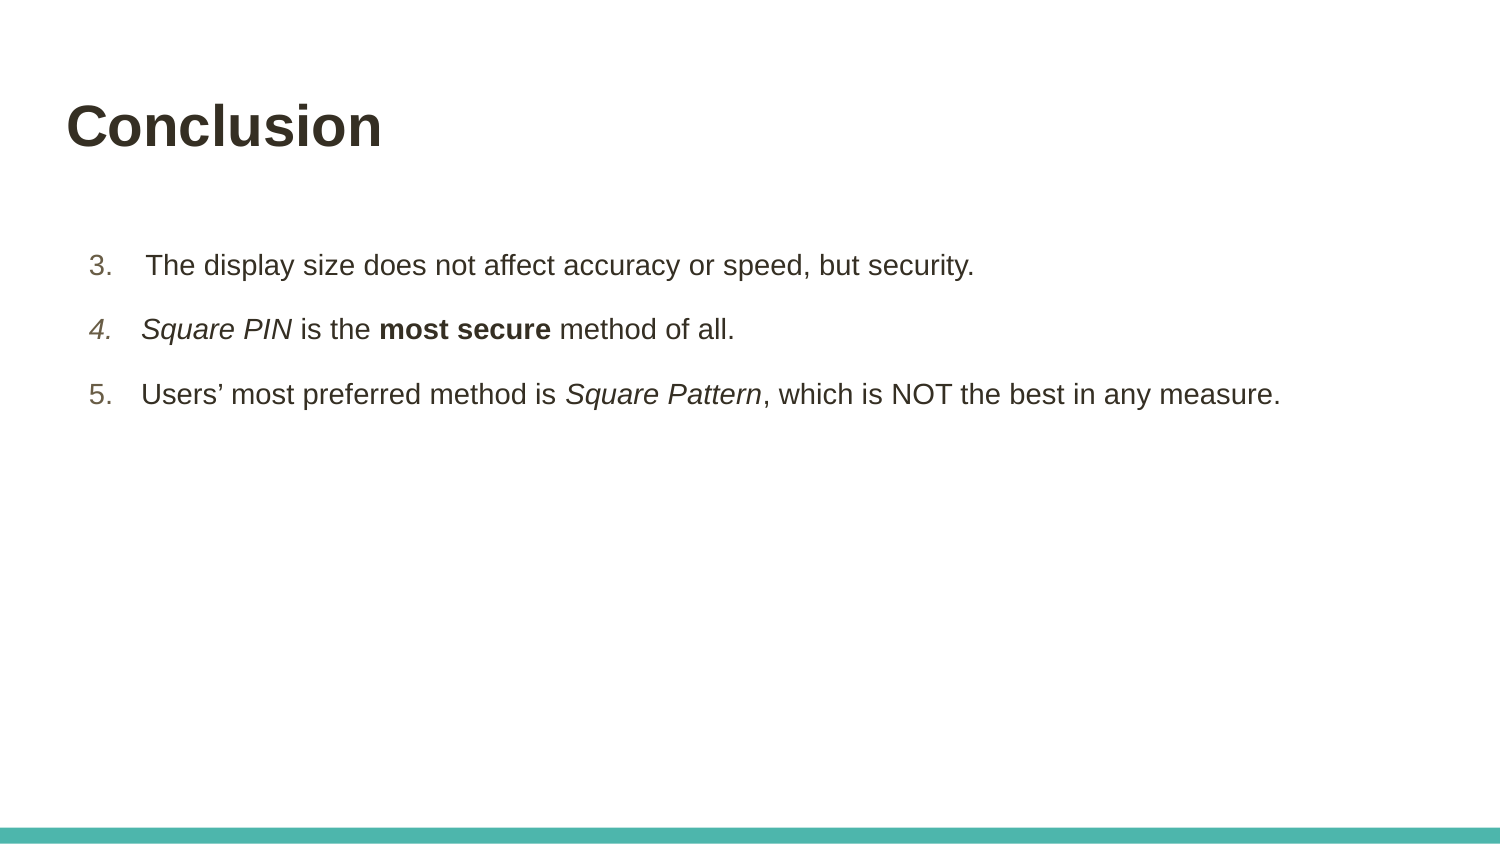

# Conclusion
The display size does not affect accuracy or speed, but security.
Square PIN is the most secure method of all.
Users’ most preferred method is Square Pattern, which is NOT the best in any measure.